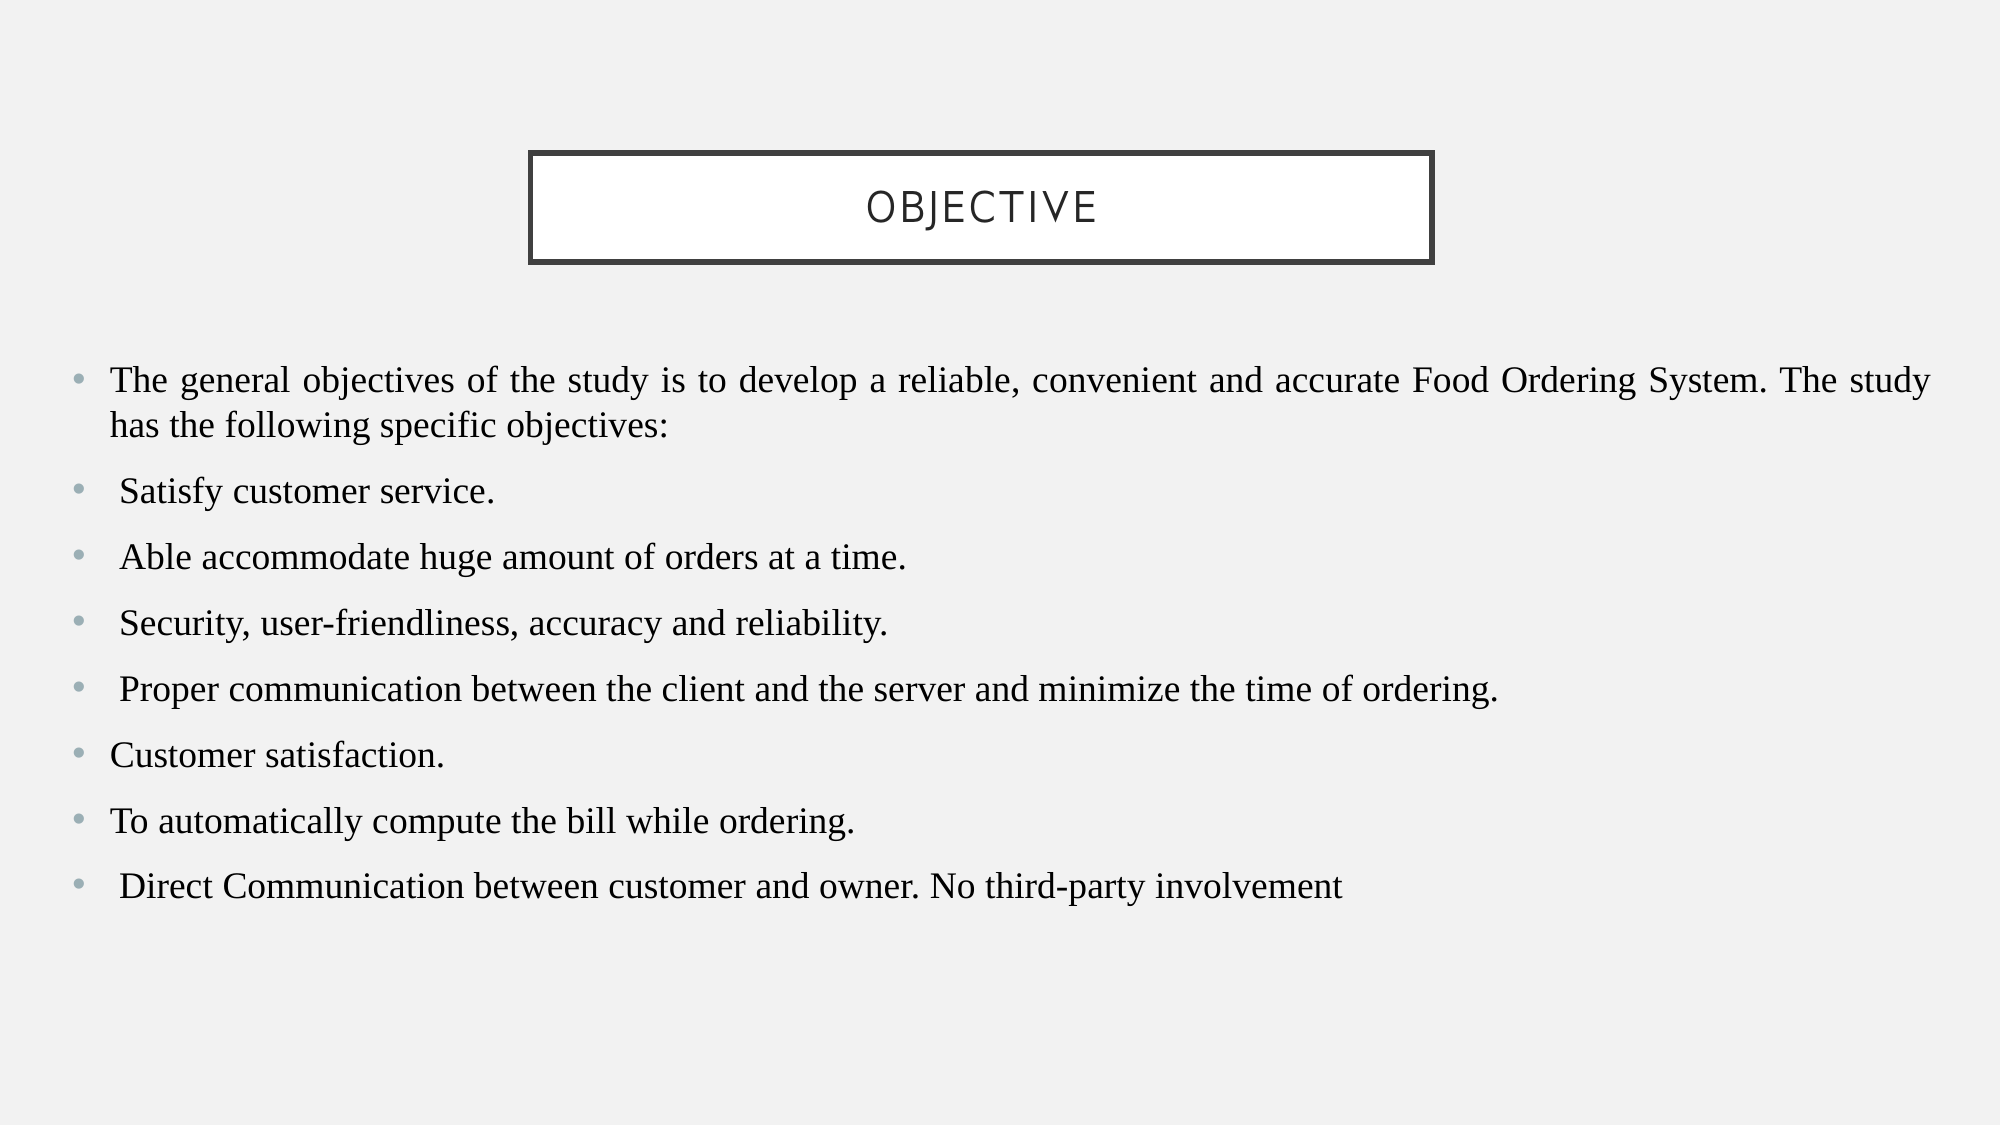

# OBJECTIVE
The general objectives of the study is to develop a reliable, convenient and accurate Food Ordering System. The study has the following specific objectives:
Satisfy customer service.
Able accommodate huge amount of orders at a time.
Security, user-friendliness, accuracy and reliability.
Proper communication between the client and the server and minimize the time of ordering.
Customer satisfaction.
To automatically compute the bill while ordering.
Direct Communication between customer and owner. No third-party involvement